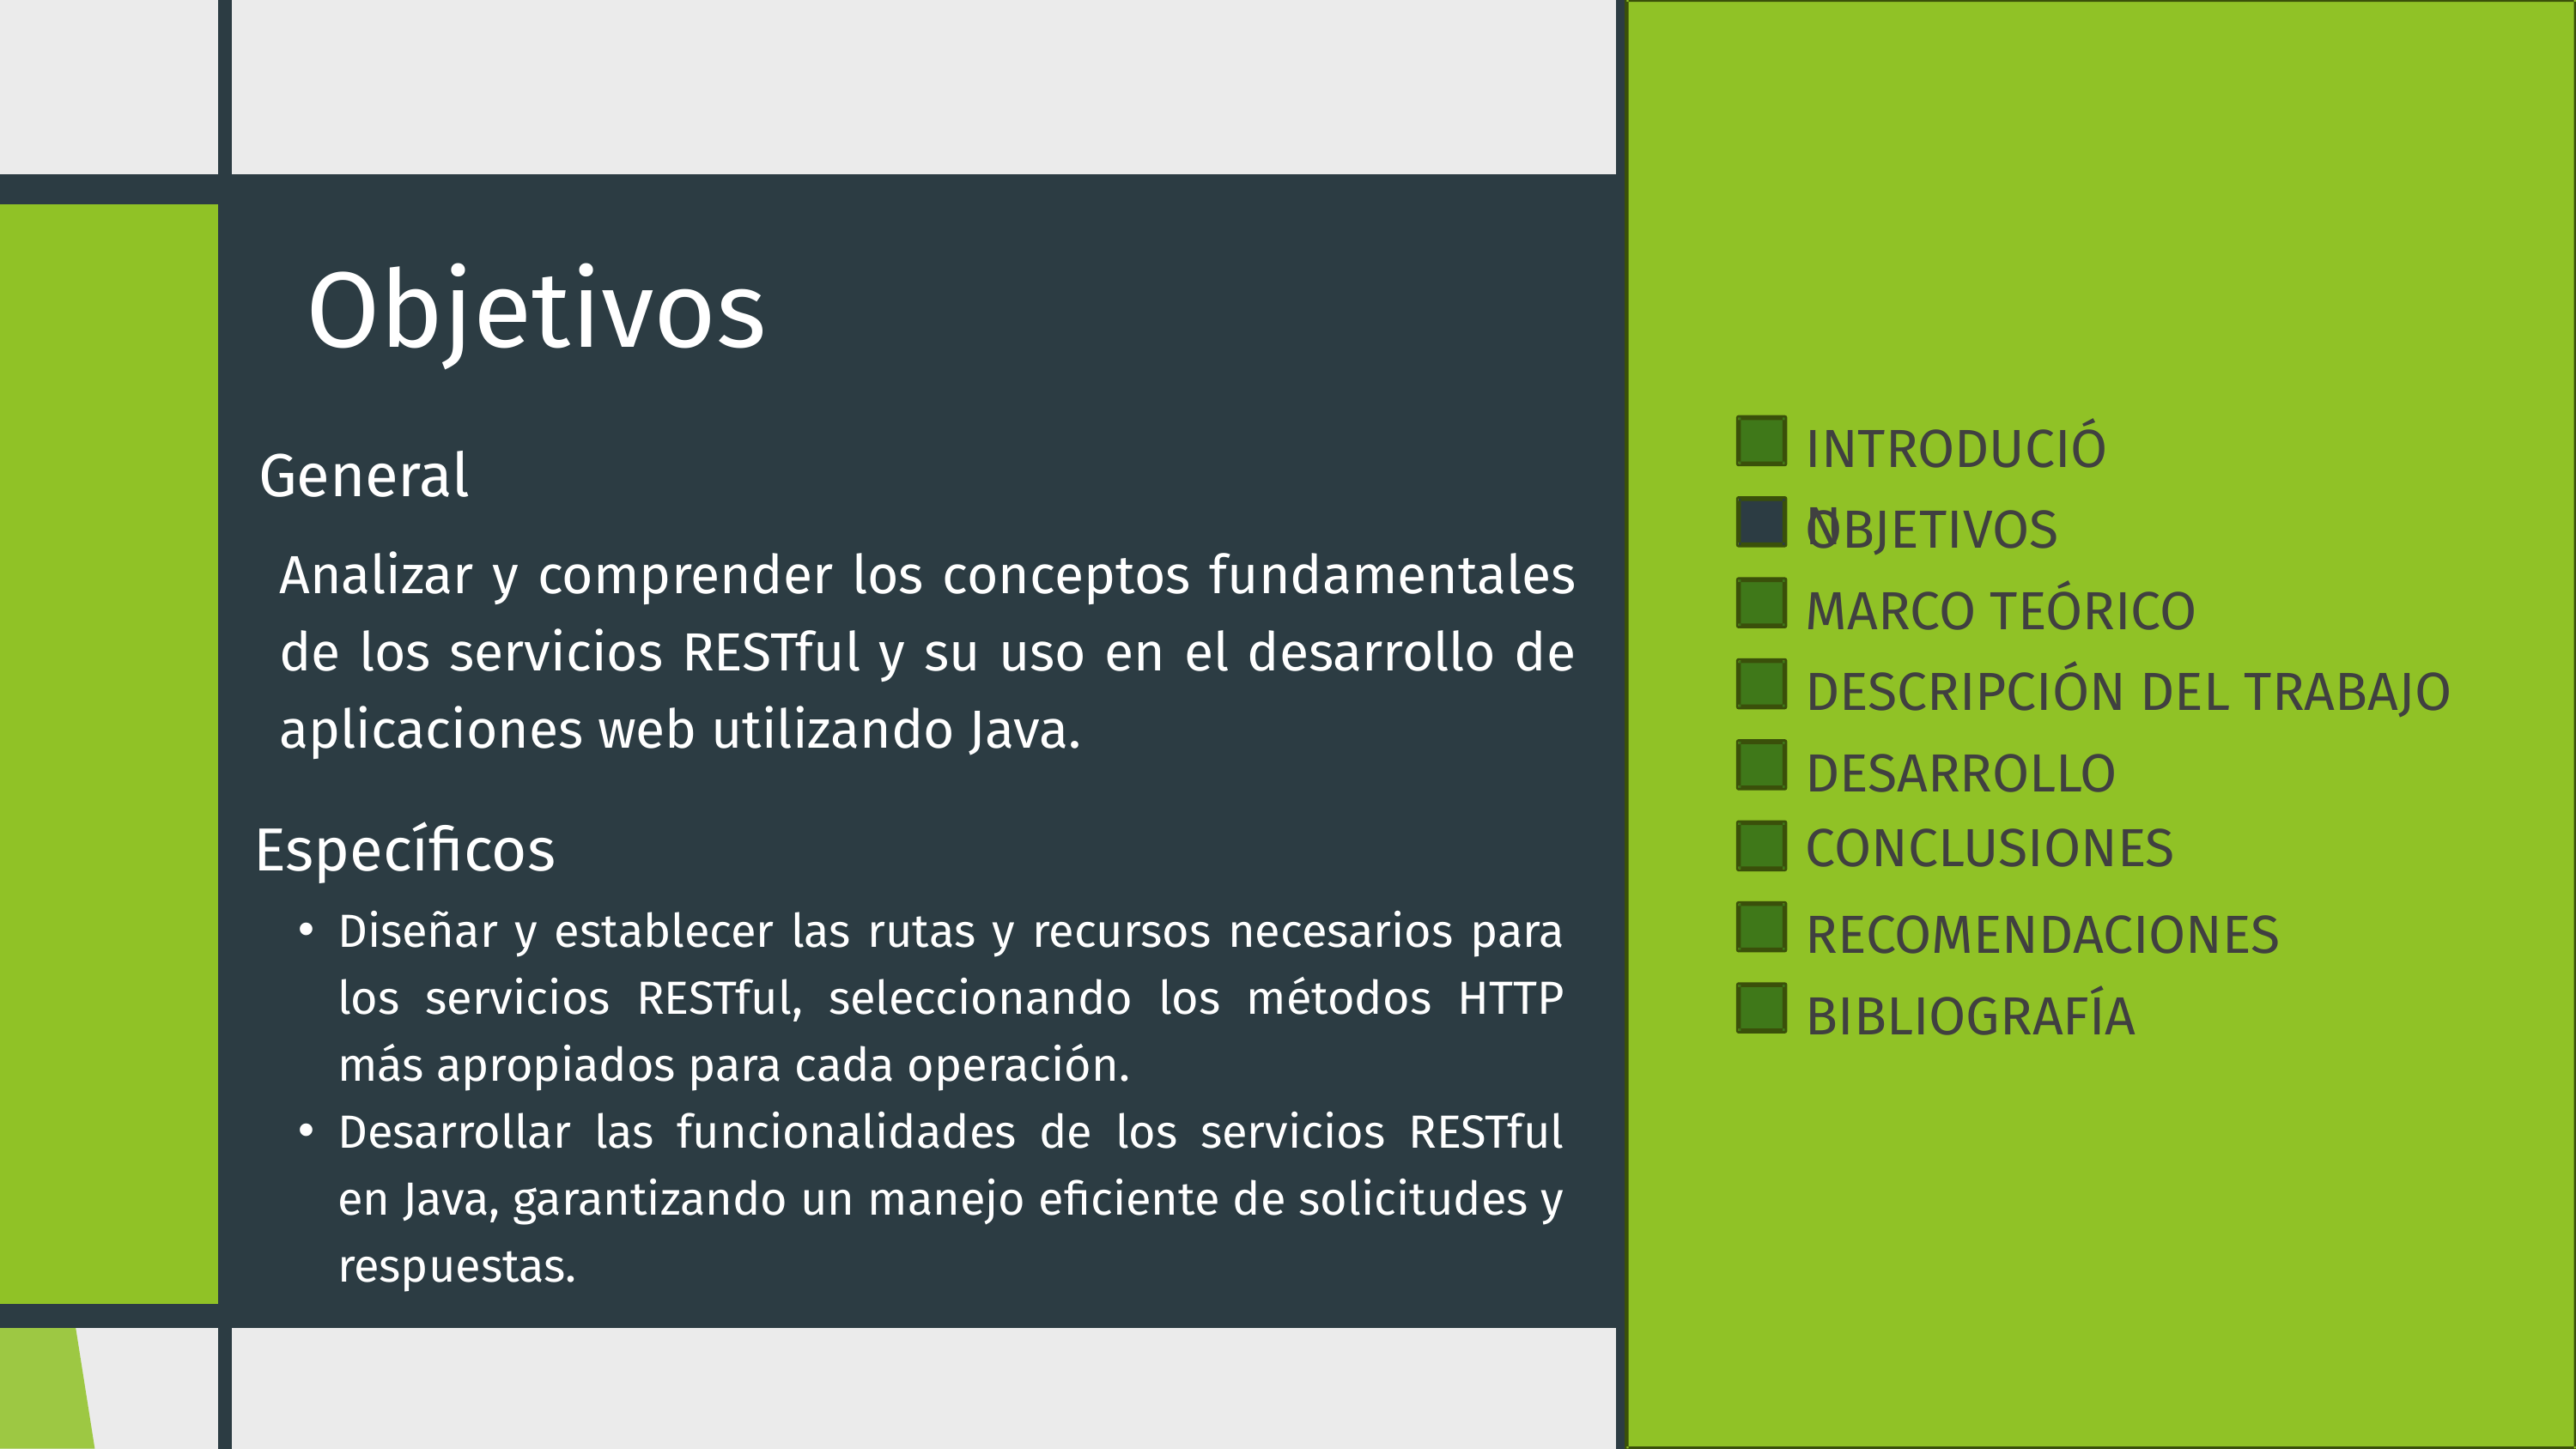

Objetivos
INTRODUCIÓN

OBJETIVOS

MARCO TEÓRICO

DESCRIPCIÓN DEL TRABAJO

DESARROLLO

CONCLUSIONES

RECOMENDACIONES

BIBLIOGRAFÍA

General
Analizar y comprender los conceptos fundamentales de los servicios RESTful y su uso en el desarrollo de aplicaciones web utilizando Java.

Específicos

Diseñar y establecer las rutas y recursos necesarios para los servicios RESTful, seleccionando los métodos HTTP más apropiados para cada operación.
Desarrollar las funcionalidades de los servicios RESTful en Java, garantizando un manejo eficiente de solicitudes y respuestas.